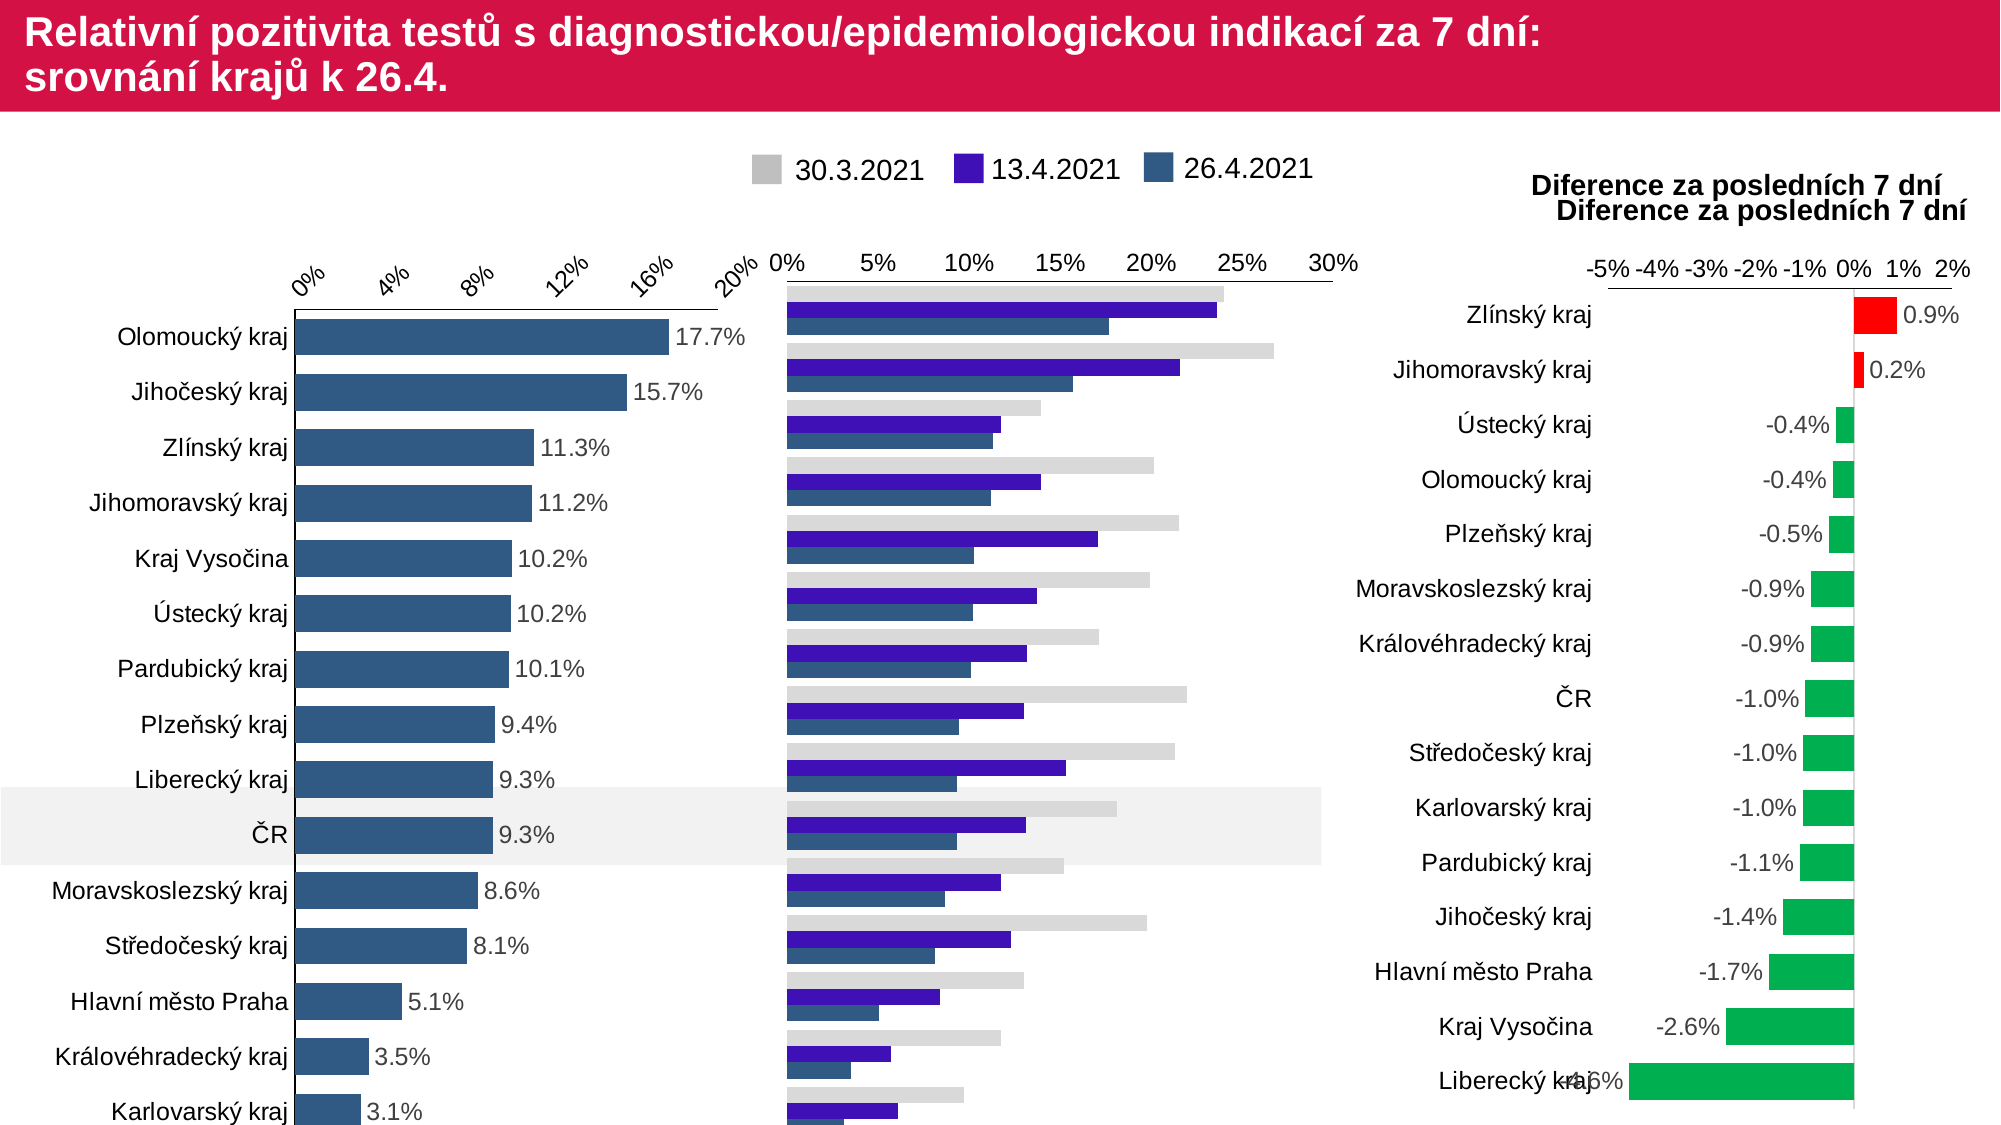

# Relativní pozitivita testů s diagnostickou/epidemiologickou indikací za 7 dní: srovnání krajů k 26.4.
26.4.2021
13.4.2021
30.3.2021

Diference za posledních 7 dní
Diference za posledních 7 dní

### Chart

| Category | 26.4. |
|---|---|
| Olomoucký kraj | 0.176900425346 |
| Jihočeský kraj | 0.156923786463 |
| Zlínský kraj | 0.113018688628 |
| Jihomoravský kraj | 0.112026541332 |
| Kraj Vysočina | 0.102410241024 |
| Ústecký kraj | 0.101891601824 |
| Pardubický kraj | 0.101004192258 |
| Plzeňský kraj | 0.094465184223 |
| Liberecký kraj | 0.093467685892 |
| ČR | 0.093417498208 |
| Moravskoslezský kraj | 0.086463667279 |
| Středočeský kraj | 0.081401159304 |
| Hlavní město Praha | 0.050562778117 |
| Královéhradecký kraj | 0.034750337381 |
| Karlovarský kraj | 0.030938378931 |

### Chart

| Category | 30.3. | 13.4. | 26.4. |
|---|---|---|---|
| Olomoucký kraj | 0.240197248071 | 0.236427751353 | 0.176900425346 |
| Jihočeský kraj | 0.267484105358 | 0.215971576008 | 0.156923786463 |
| Zlínský kraj | 0.139522821576 | 0.117558483463 | 0.113018688628 |
| Jihomoravský kraj | 0.201620125376 | 0.139520370865 | 0.112026541332 |
| Kraj Vysočina | 0.215225127649 | 0.170620363577 | 0.102410241024 |
| Ústecký kraj | 0.199112412499 | 0.137219027705 | 0.101891601824 |
| Pardubický kraj | 0.171297949853 | 0.13155021834 | 0.101004192258 |
| Plzeňský kraj | 0.219760113844 | 0.129883705736 | 0.094465184223 |
| Liberecký kraj | 0.213279458337 | 0.153433750319 | 0.093467685892 |
| ČR | 0.18107356166 | 0.131091489419 | 0.093417498208 |
| Moravskoslezský kraj | 0.152252436447 | 0.117625792881 | 0.086463667279 |
| Středočeský kraj | 0.19770575634 | 0.122824974411 | 0.081401159304 |
| Hlavní město Praha | 0.130020395356 | 0.084059623686 | 0.050562778117 |
| Královéhradecký kraj | 0.117491014889 | 0.057250470809 | 0.034750337381 |
| Karlovarský kraj | 0.09717675941 | 0.060850111856 | 0.030938378931 |

### Chart

| Category | 7D | Column2 | Column3 |
|---|---|---|---|
| Zlínský kraj | 0.008764337588000007 | 0.0 | 0.008764337588000007 |
| Jihomoravský kraj | 0.0019217729000000072 | None | 0.0019217729000000072 |
| Ústecký kraj | -0.003690445860999994 | -0.003690445860999994 | 0.0 |
| Olomoucký kraj | -0.004329348115999998 | -0.004329348115999998 | 0.0 |
| Plzeňský kraj | -0.005132089630000003 | -0.005132089630000003 | 0.0 |
| Moravskoslezský kraj | -0.008771071195000008 | -0.008771071195000008 | 0.0 |
| Královéhradecký kraj | -0.008842793397999996 | -0.008842793397999996 | 0.0 |
| ČR | -0.009897628442000012 | -0.009897628442000012 | 0.0 |
| Středočeský kraj | -0.010373298701999989 | -0.010373298701999989 | 0.0 |
| Karlovarský kraj | -0.010430136274 | -0.010430136274 | 0.0 |
| Pardubický kraj | -0.011044407133999998 | -0.011044407133999998 | 0.0 |
| Jihočeský kraj | -0.014420956812999985 | -0.014420956812999985 | 0.0 |
| Hlavní město Praha | -0.017313368864 | -0.017313368864 | 0.0 |
| Kraj Vysočina | -0.02600505952200001 | -0.02600505952200001 | 0.0 |
| Liberecký kraj | -0.04566658972599999 | -0.04566658972599999 | 0.0 |